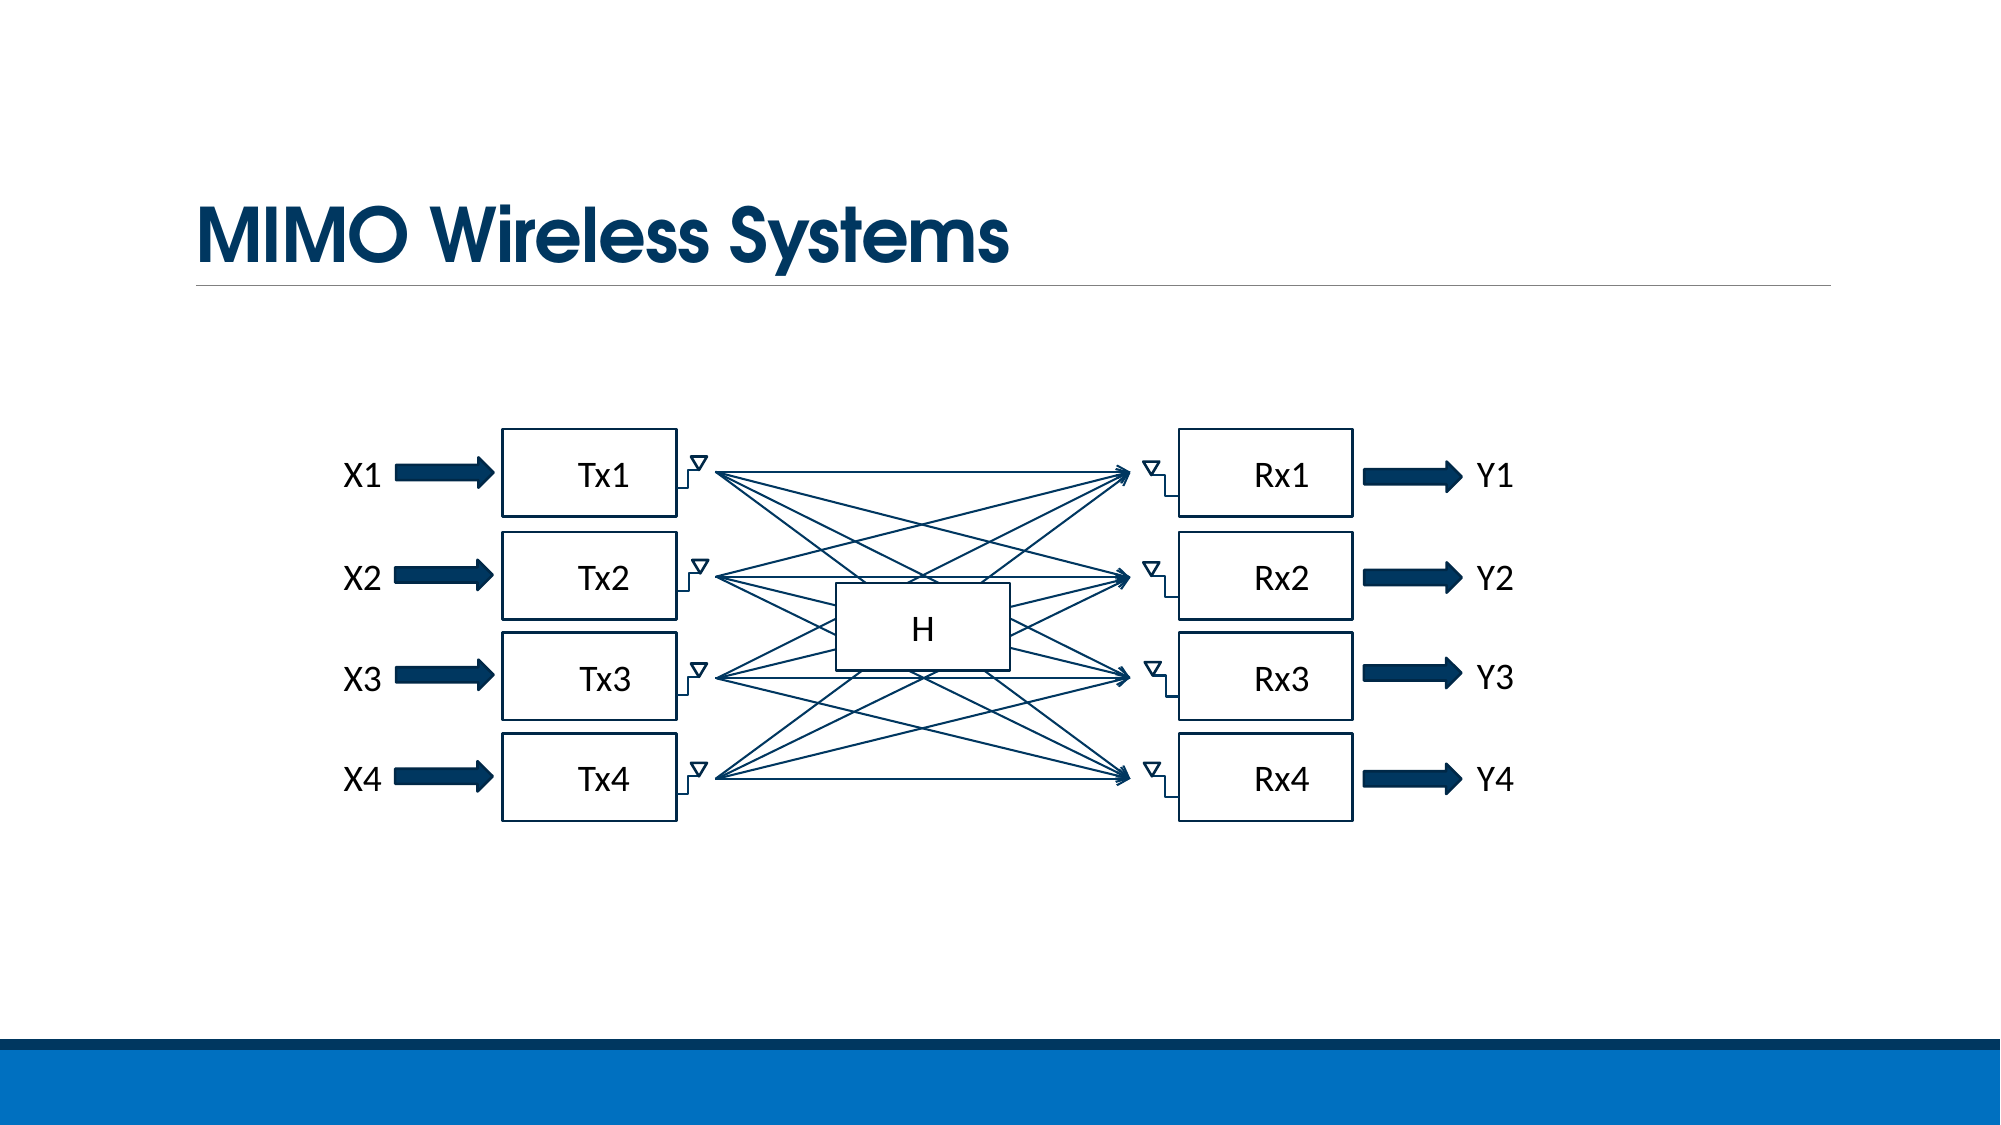

# MIMO Wireless Systems

Tx1

Rx1
X1
Y1

Tx2

Rx2
X2
Y2

H

Tx3

Rx3
Y3
X3

Tx4

Rx4
X4
Y4